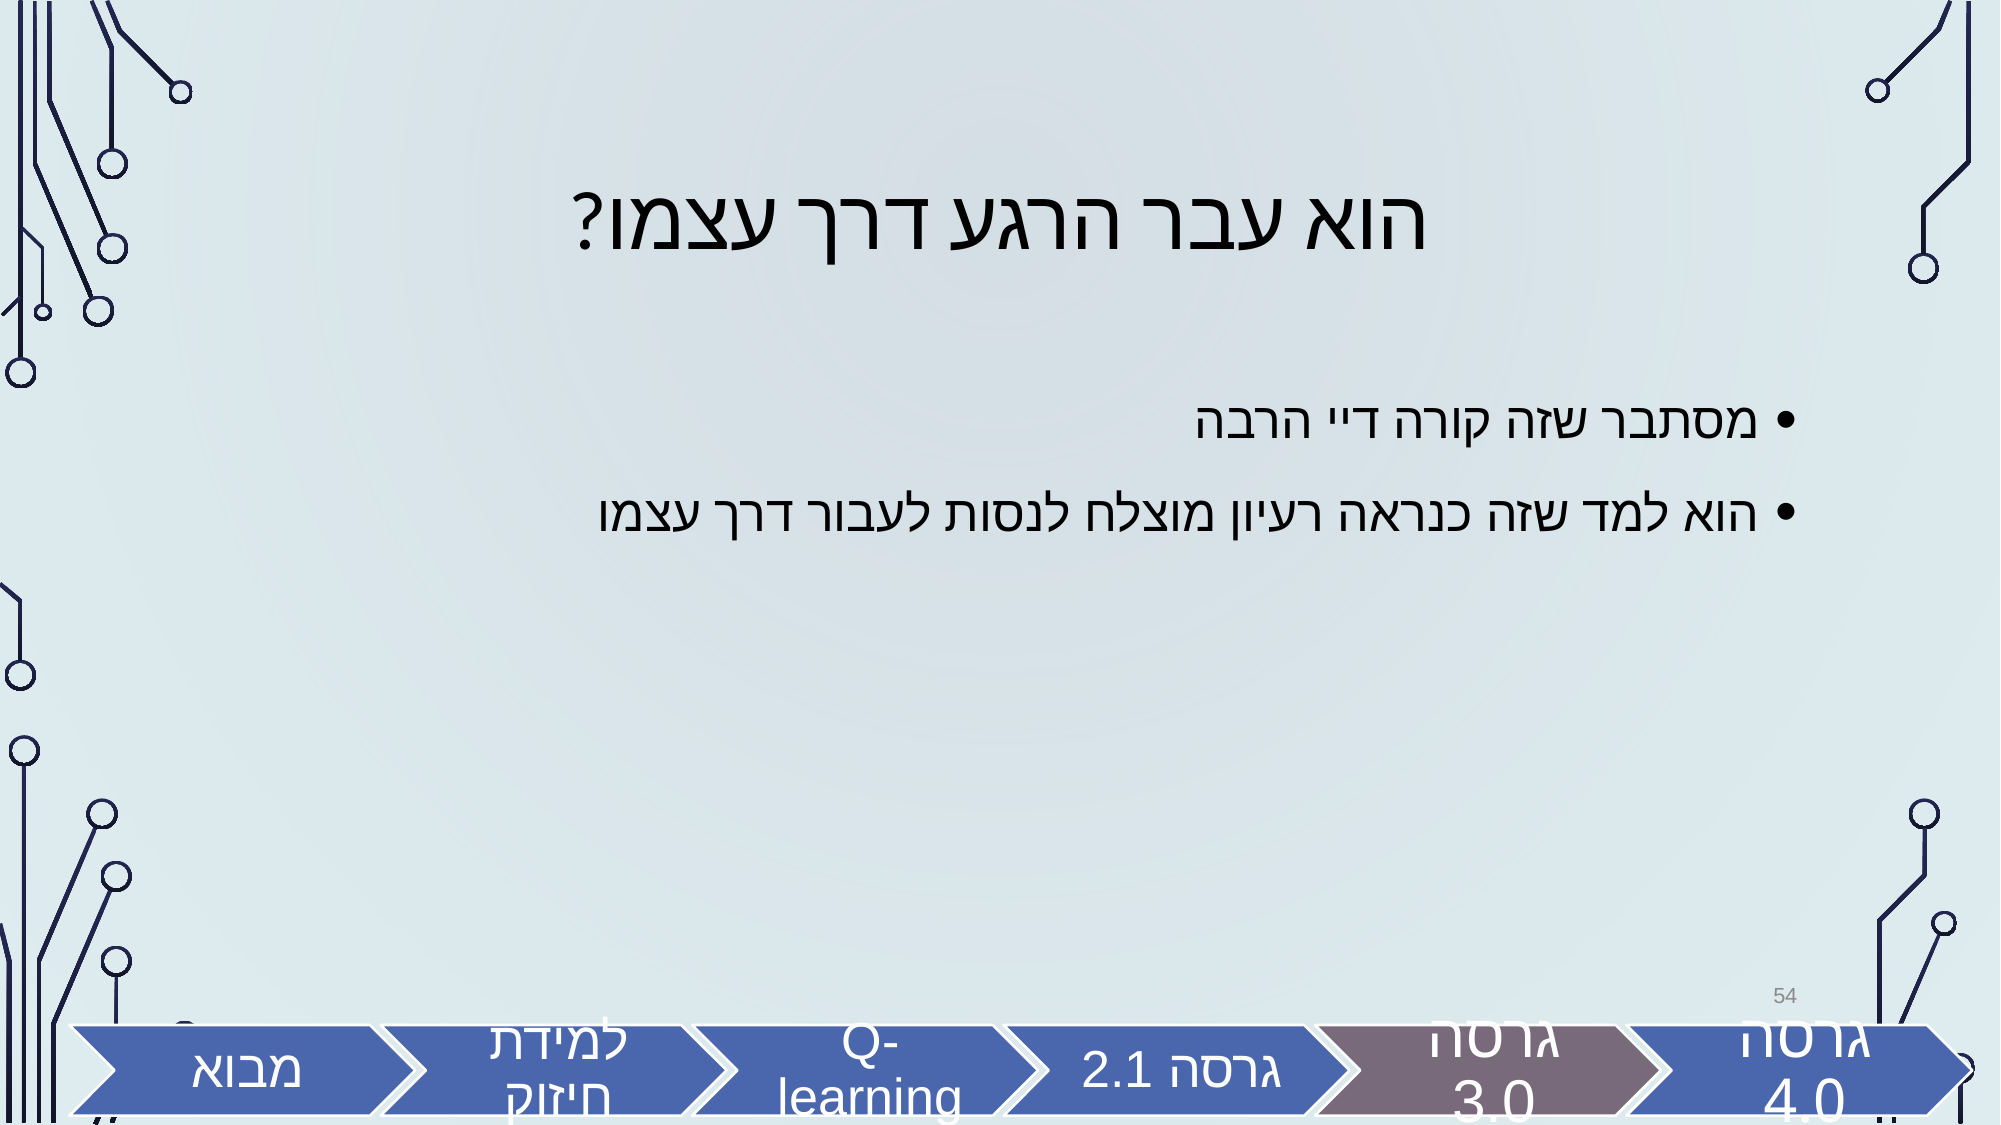

# הוא עבר הרגע דרך עצמו?
מסתבר שזה קורה דיי הרבה
הוא למד שזה כנראה רעיון מוצלח לנסות לעבור דרך עצמו
54
מבוא
למידת חיזוק
Q-learning
גרסה 2.1
גרסה 3.0
גרסה 4.0